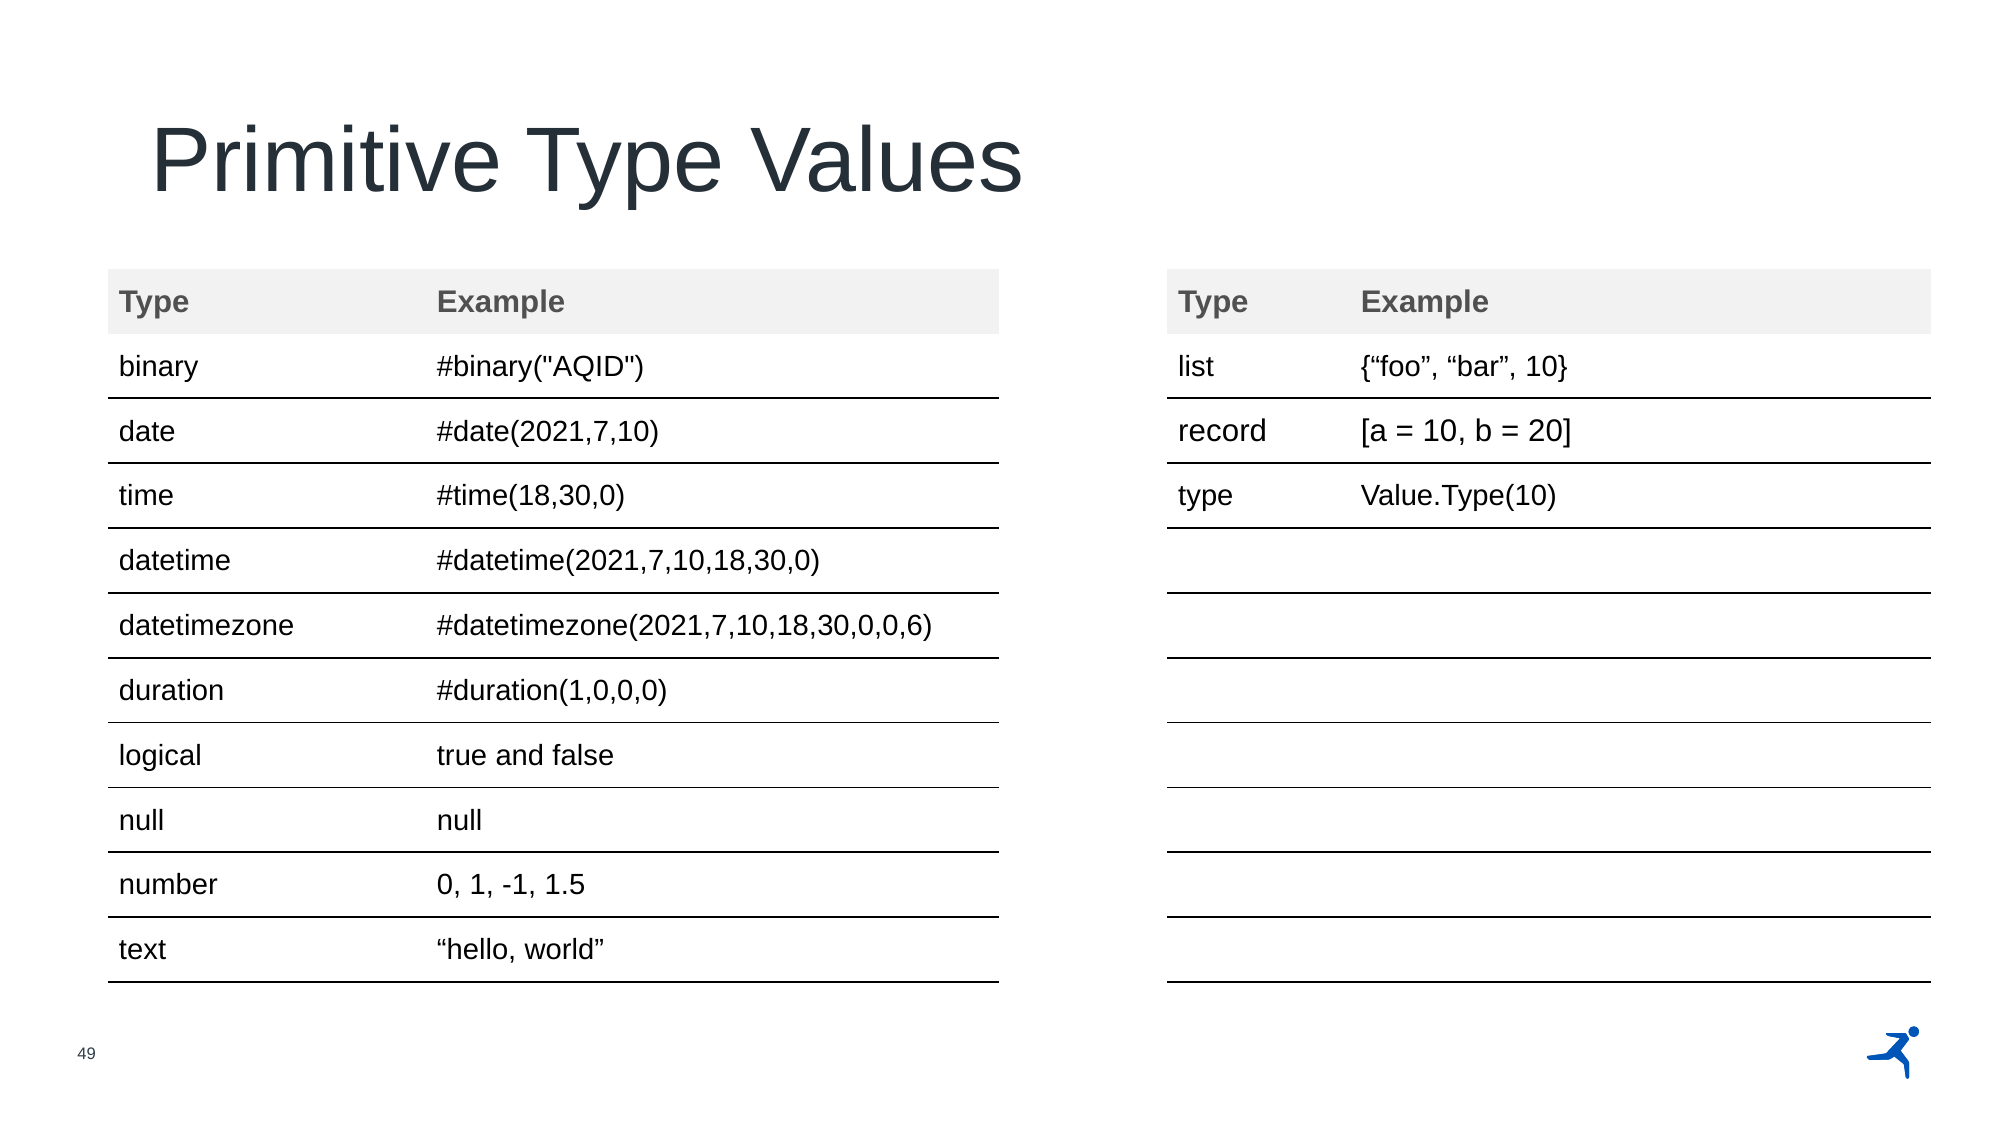

# Primitive Type Values
| Type | Example |  | Type | Example |
| --- | --- | --- | --- | --- |
| binary | #binary("AQID") |  | list | {“foo”, “bar”, 10} |
| date | #date(2021,7,10) |  | record | [a = 10, b = 20] |
| time | #time(18,30,0) |  | type | Value.Type(10) |
| datetime | #datetime(2021,7,10,18,30,0) |  |  |  |
| datetimezone | #datetimezone(2021,7,10,18,30,0,0,6) |  |  |  |
| duration | #duration(1,0,0,0) |  |  |  |
| logical | true and false |  |  |  |
| null | null |  |  |  |
| number | 0, 1, -1, 1.5 |  |  |  |
| text | “hello, world” |  |  |  |